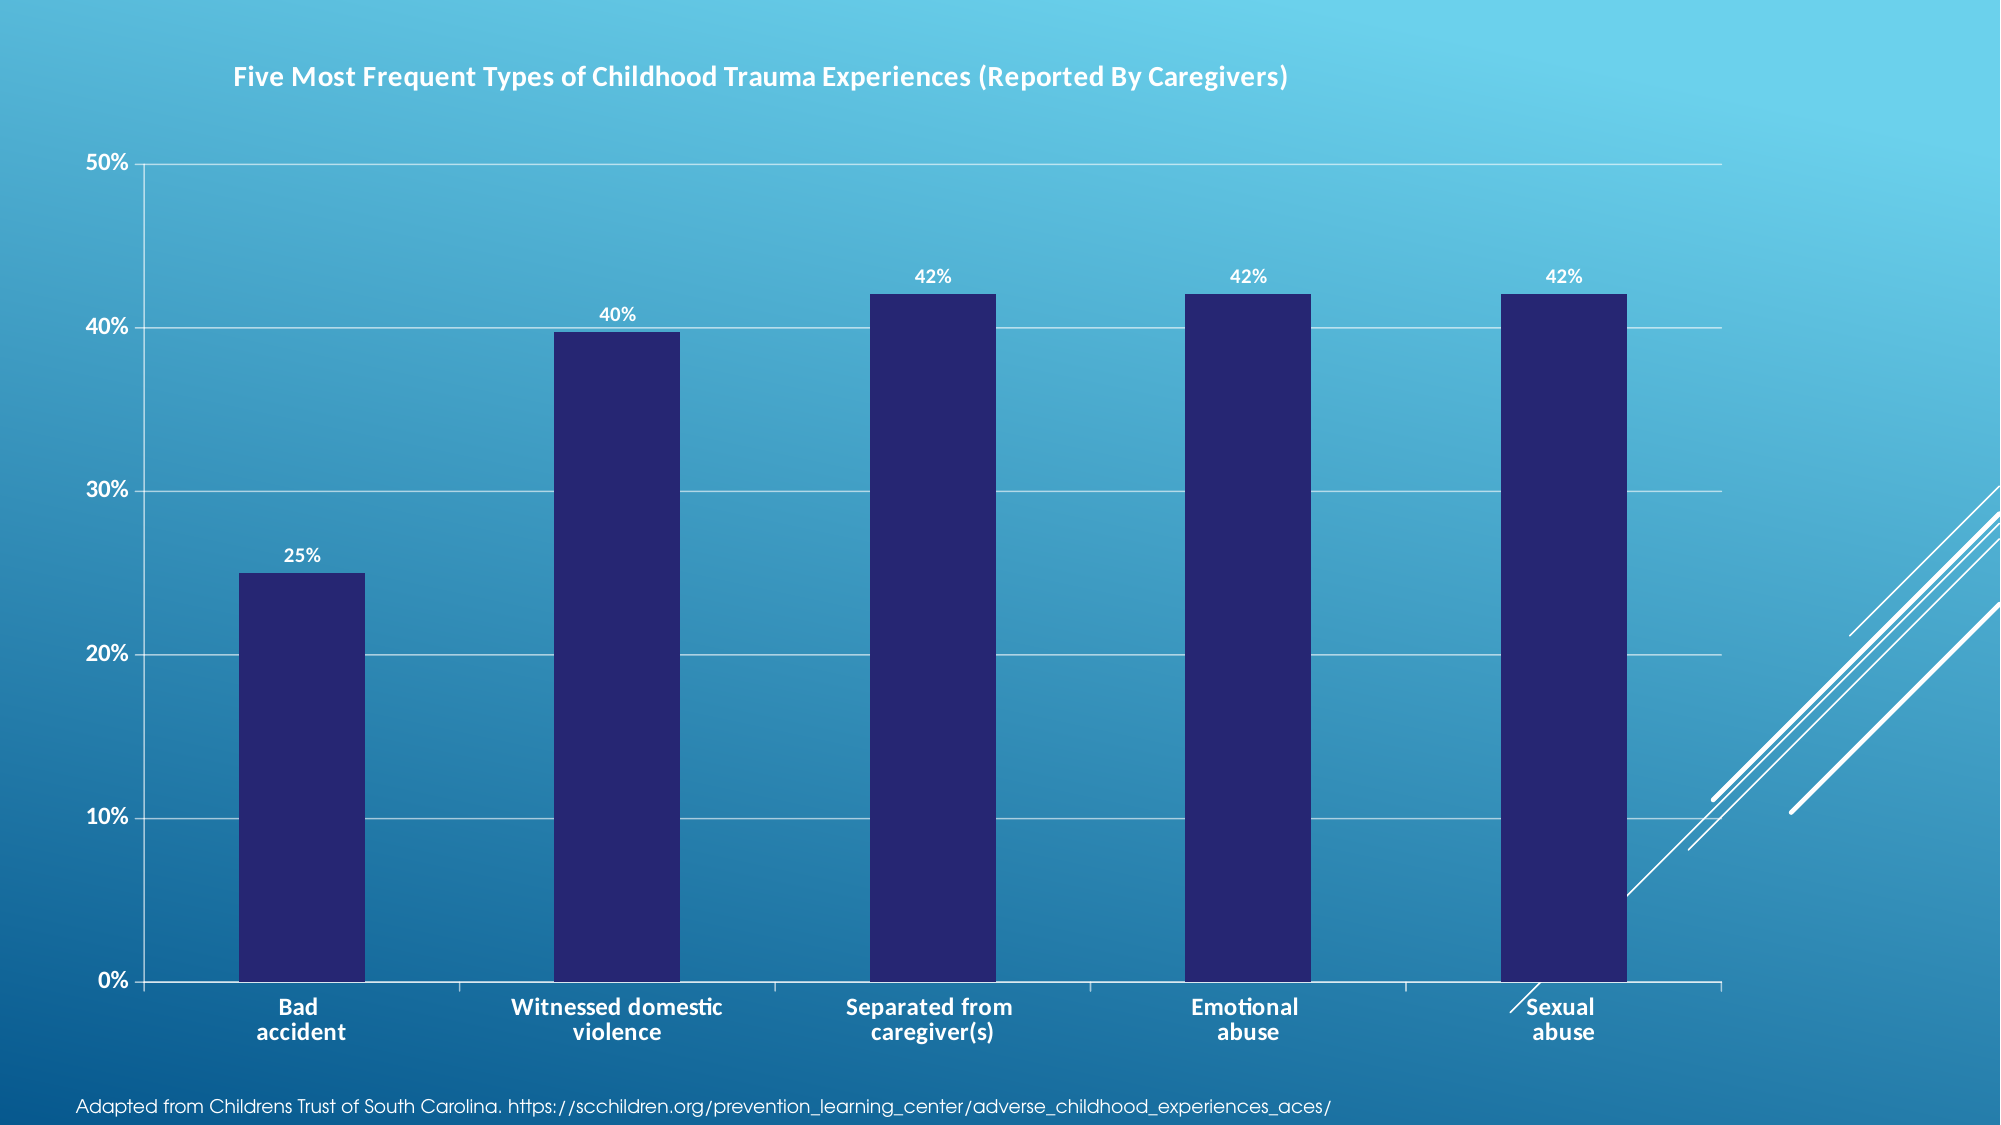

### Chart: Five Most Frequent Types of Childhood Trauma Experiences (Reported By Caregivers)

| Category |  |
|---|---|
| Bad
accident | 0.25 |
| Witnessed domestic violence | 0.397727272727275 |
| Separated from
caregiver(s) | 0.420454545454547 |
| Emotional
abuse | 0.420454545454547 |
| Sexual
abuse | 0.420454545454547 |
Adapted from Childrens Trust of South Carolina. https://scchildren.org/prevention_learning_center/adverse_childhood_experiences_aces/